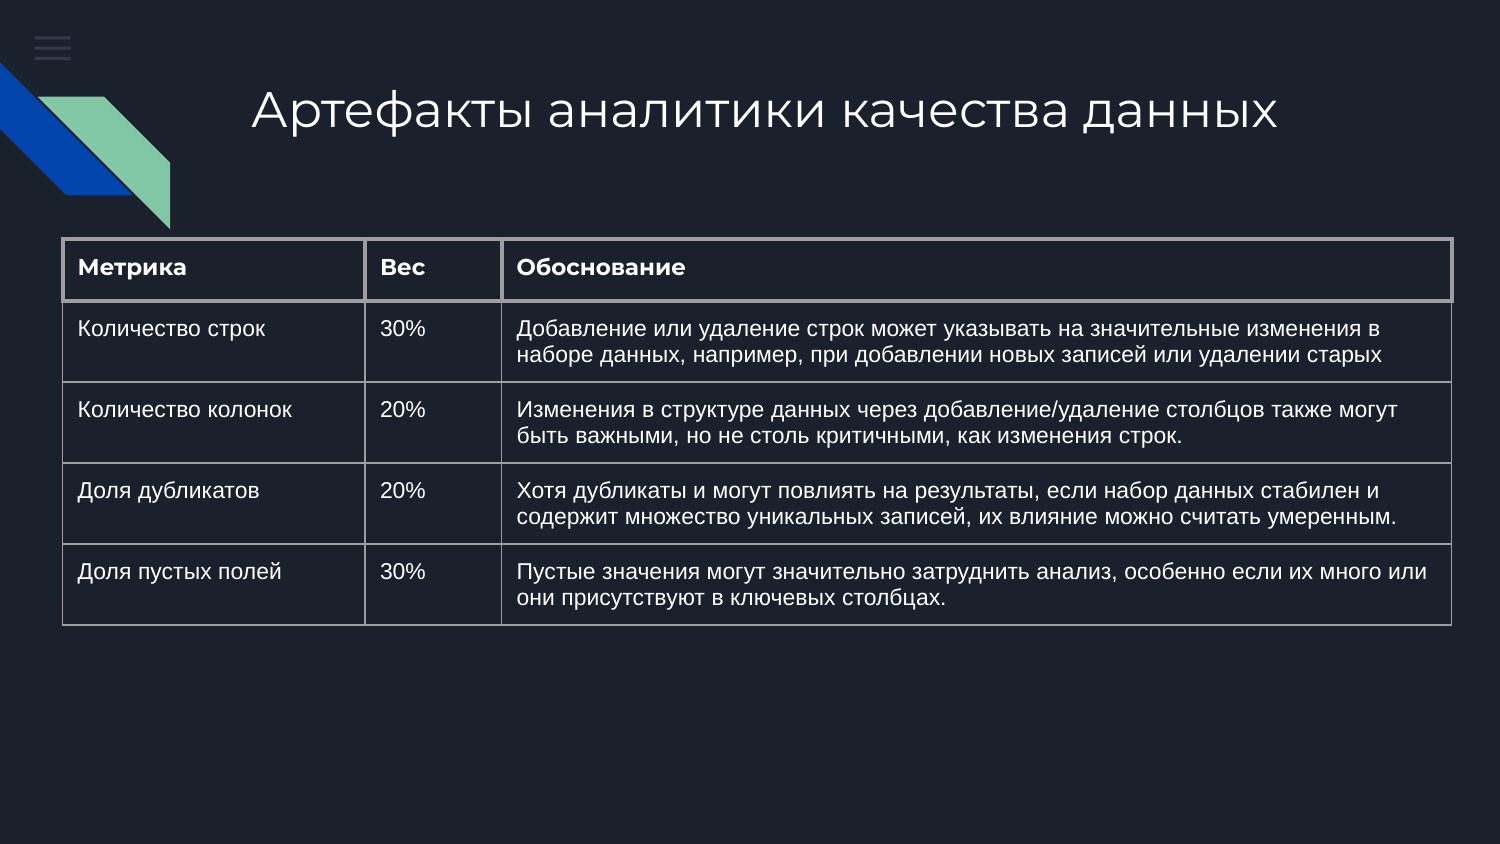

# Артефакты аналитики качества данных
| Метрика | Вес | Обоснование |
| --- | --- | --- |
| Количество строк | 30% | Добавление или удаление строк может указывать на значительные изменения в наборе данных, например, при добавлении новых записей или удалении старых |
| Количество колонок | 20% | Изменения в структуре данных через добавление/удаление столбцов также могут быть важными, но не столь критичными, как изменения строк. |
| Доля дубликатов | 20% | Хотя дубликаты и могут повлиять на результаты, если набор данных стабилен и содержит множество уникальных записей, их влияние можно считать умеренным. |
| Доля пустых полей | 30% | Пустые значения могут значительно затруднить анализ, особенно если их много или они присутствуют в ключевых столбцах. |